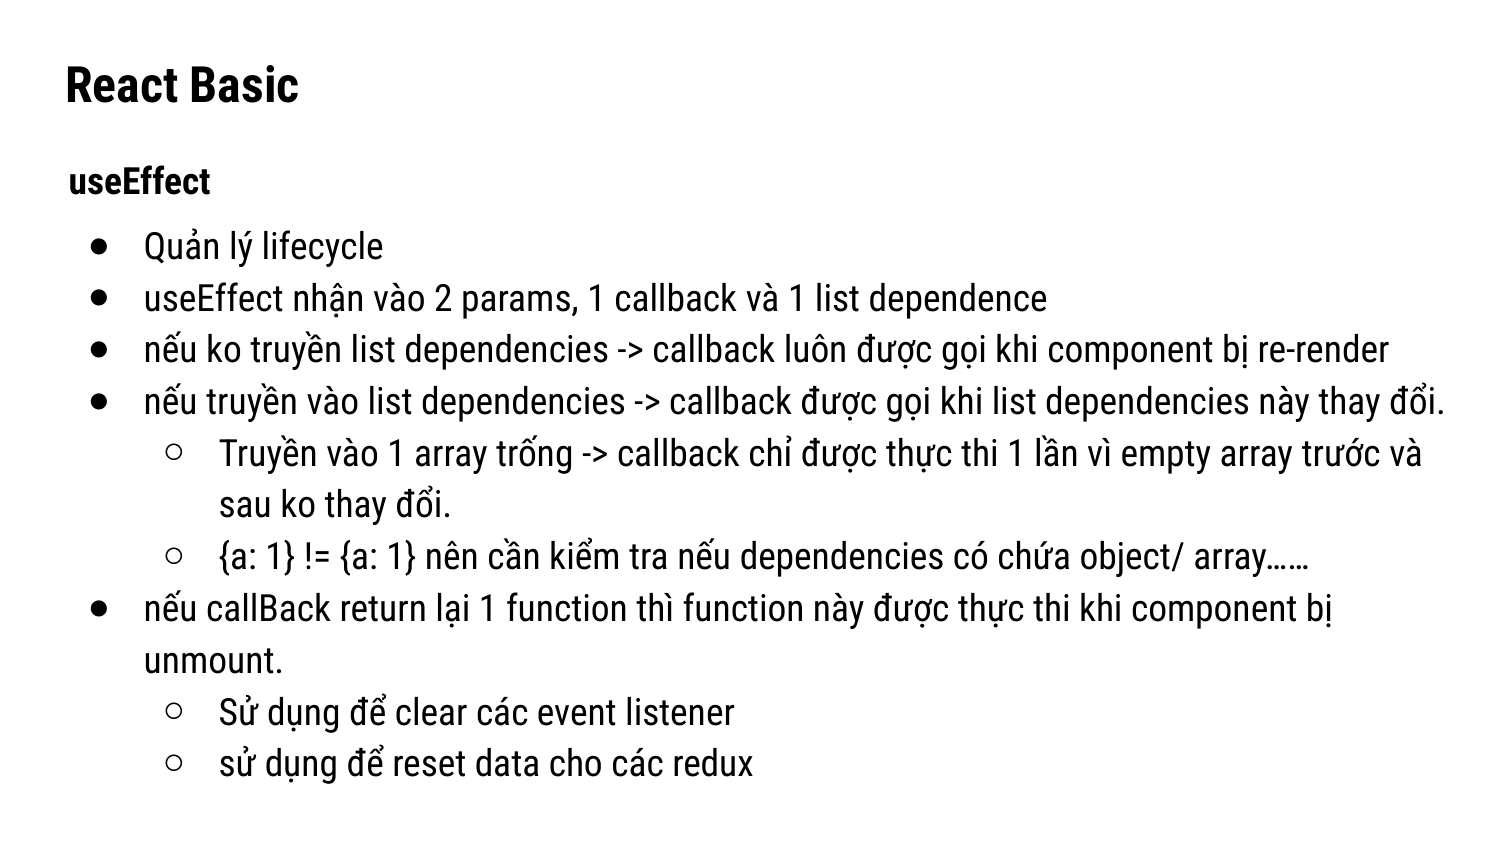

# React Basic
useEffect
Quản lý lifecycle
useEffect nhận vào 2 params, 1 callback và 1 list dependence
nếu ko truyền list dependencies -> callback luôn được gọi khi component bị re-render
nếu truyền vào list dependencies -> callback được gọi khi list dependencies này thay đổi.
Truyền vào 1 array trống -> callback chỉ được thực thi 1 lần vì empty array trước và sau ko thay đổi.
{a: 1} != {a: 1} nên cần kiểm tra nếu dependencies có chứa object/ array……
nếu callBack return lại 1 function thì function này được thực thi khi component bị unmount.
Sử dụng để clear các event listener
sử dụng để reset data cho các redux